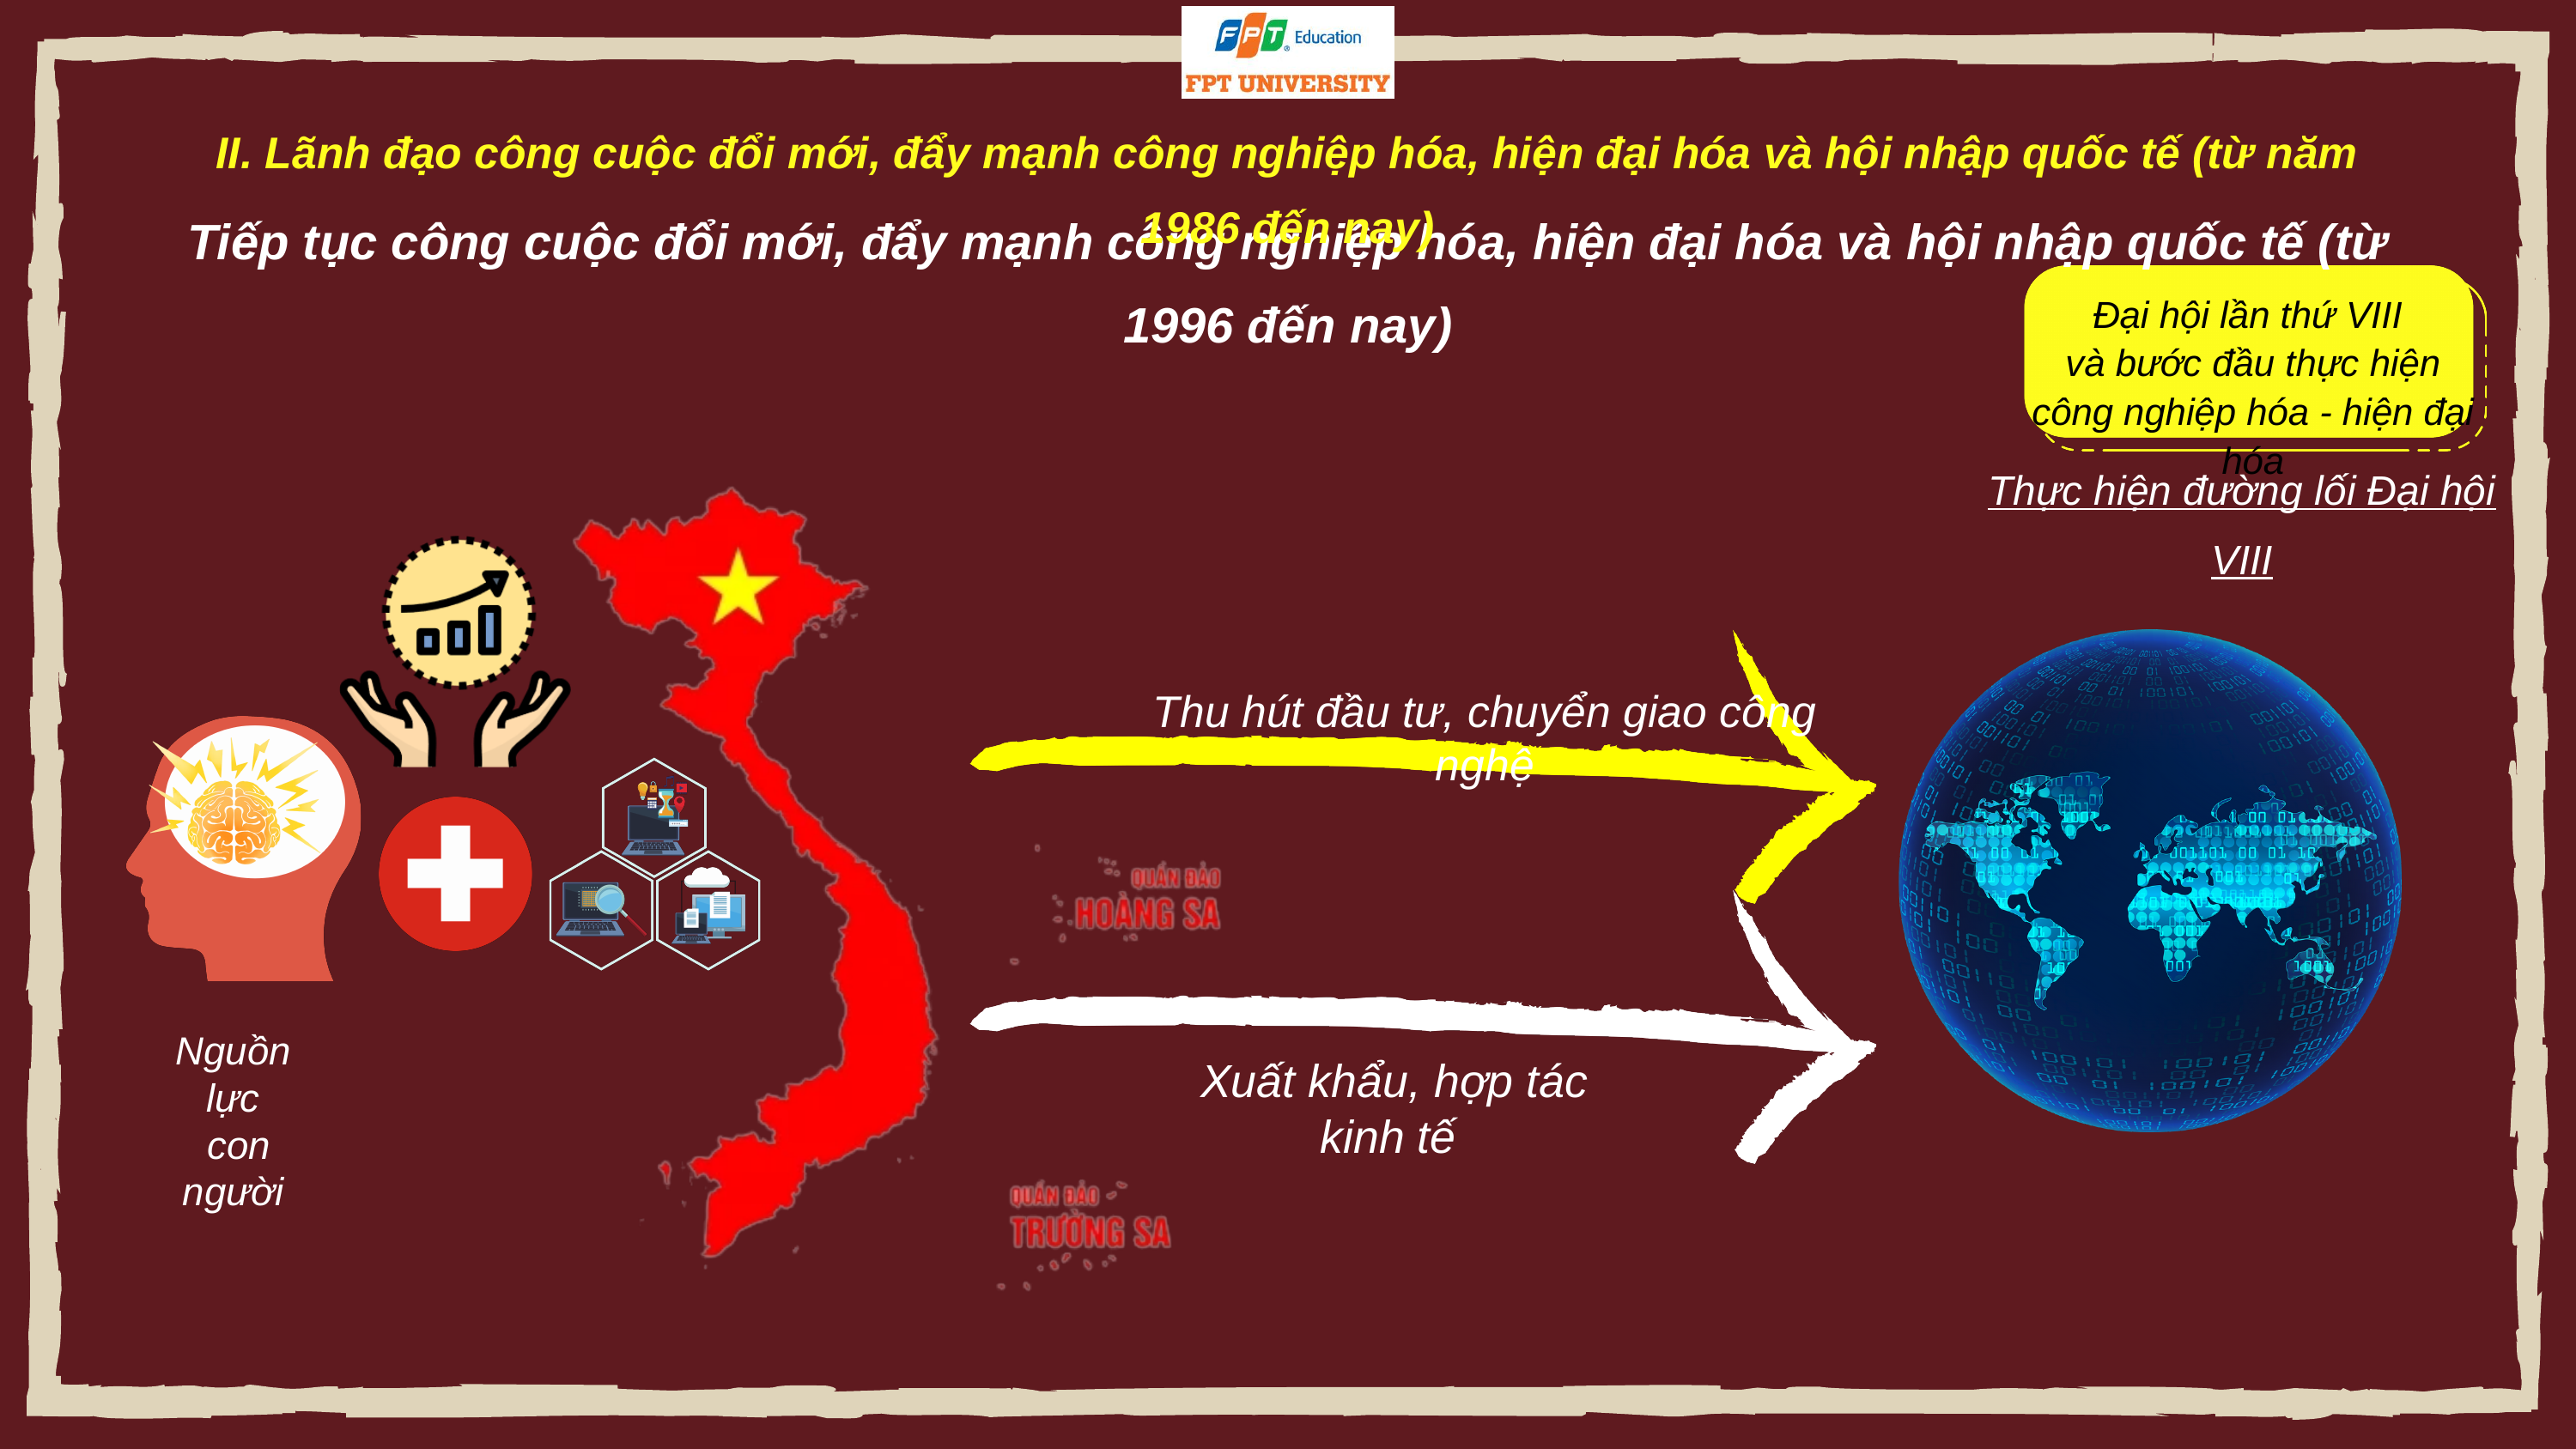

II. Lãnh đạo công cuộc đổi mới, đẩy mạnh công nghiệp hóa, hiện đại hóa và hội nhập quốc tế (từ năm 1986 đến nay)
Tiếp tục công cuộc đổi mới, đẩy mạnh công nghiệp hóa, hiện đại hóa và hội nhập quốc tế (từ 1996 đến nay)

Đại hội lần thứ VIII
và bước đầu thực hiện
công nghiệp hóa - hiện đại hóa

Thực hiện đường lối Đại hội VIII

Thu hút đầu tư, chuyển giao công nghệ

Nguồn lực
 con người
Xuất khẩu, hợp tác kinh tế